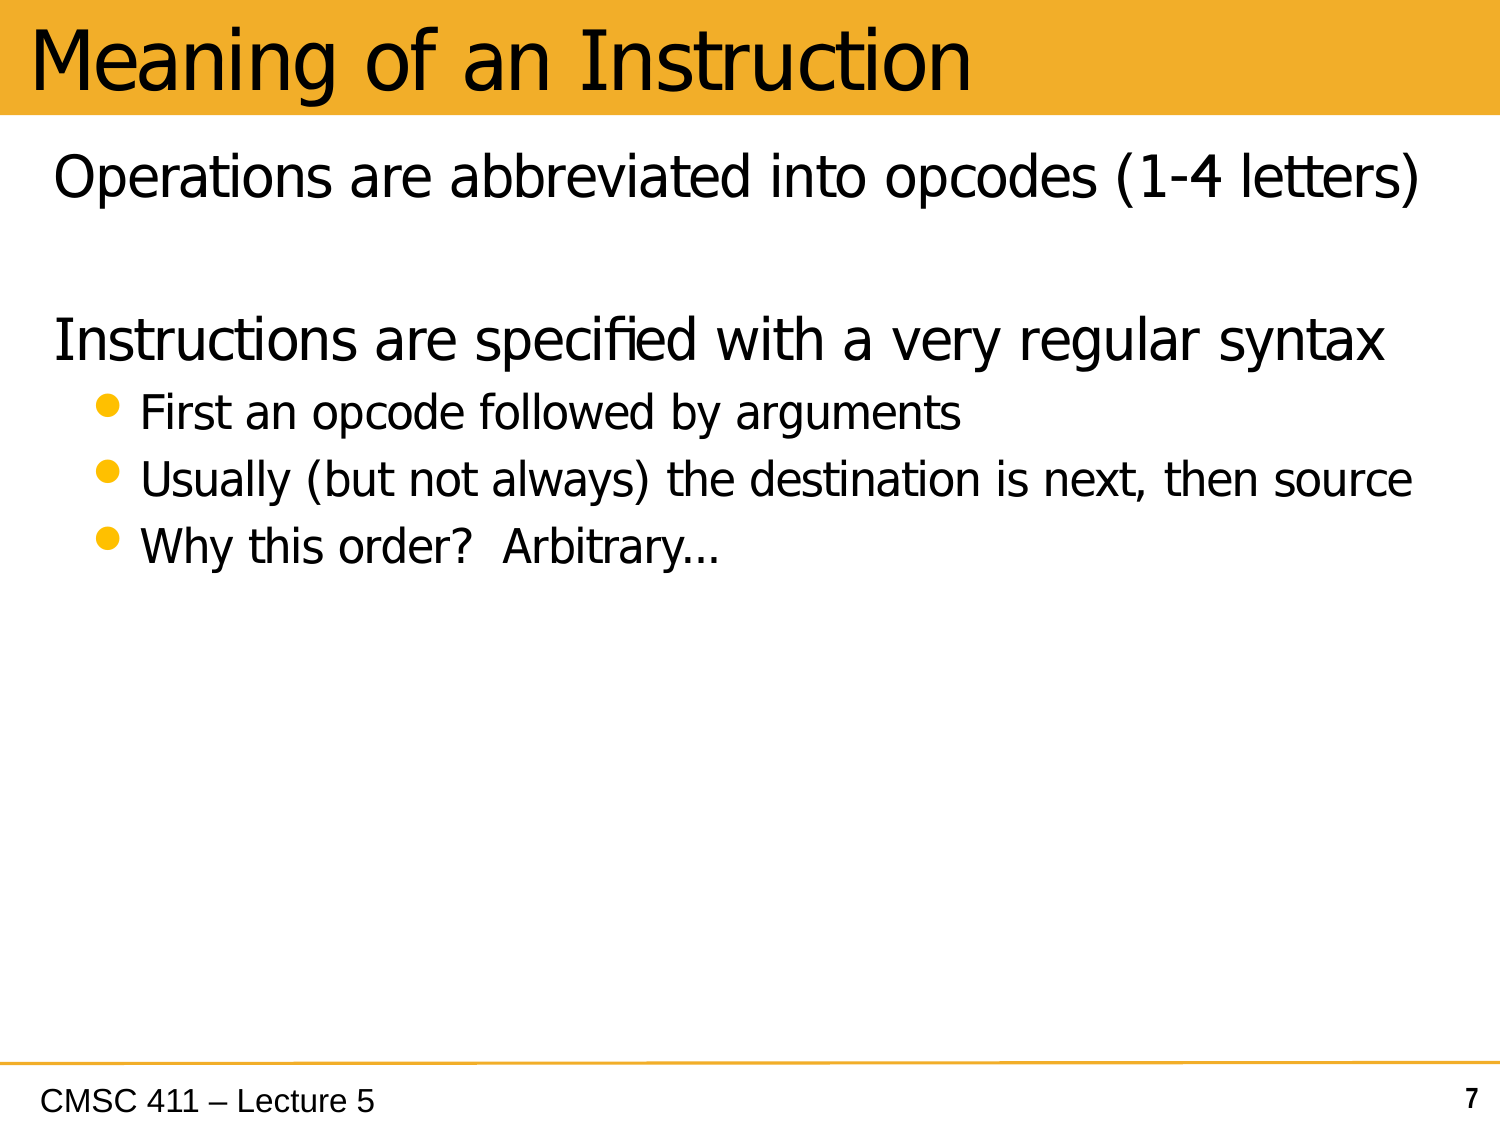

# Meaning of an Instruction
Operations are abbreviated into opcodes (1-4 letters)

Instructions are specified with a very regular syntax
First an opcode followed by arguments
Usually (but not always) the destination is next, then source
Why this order?  Arbitrary…
7